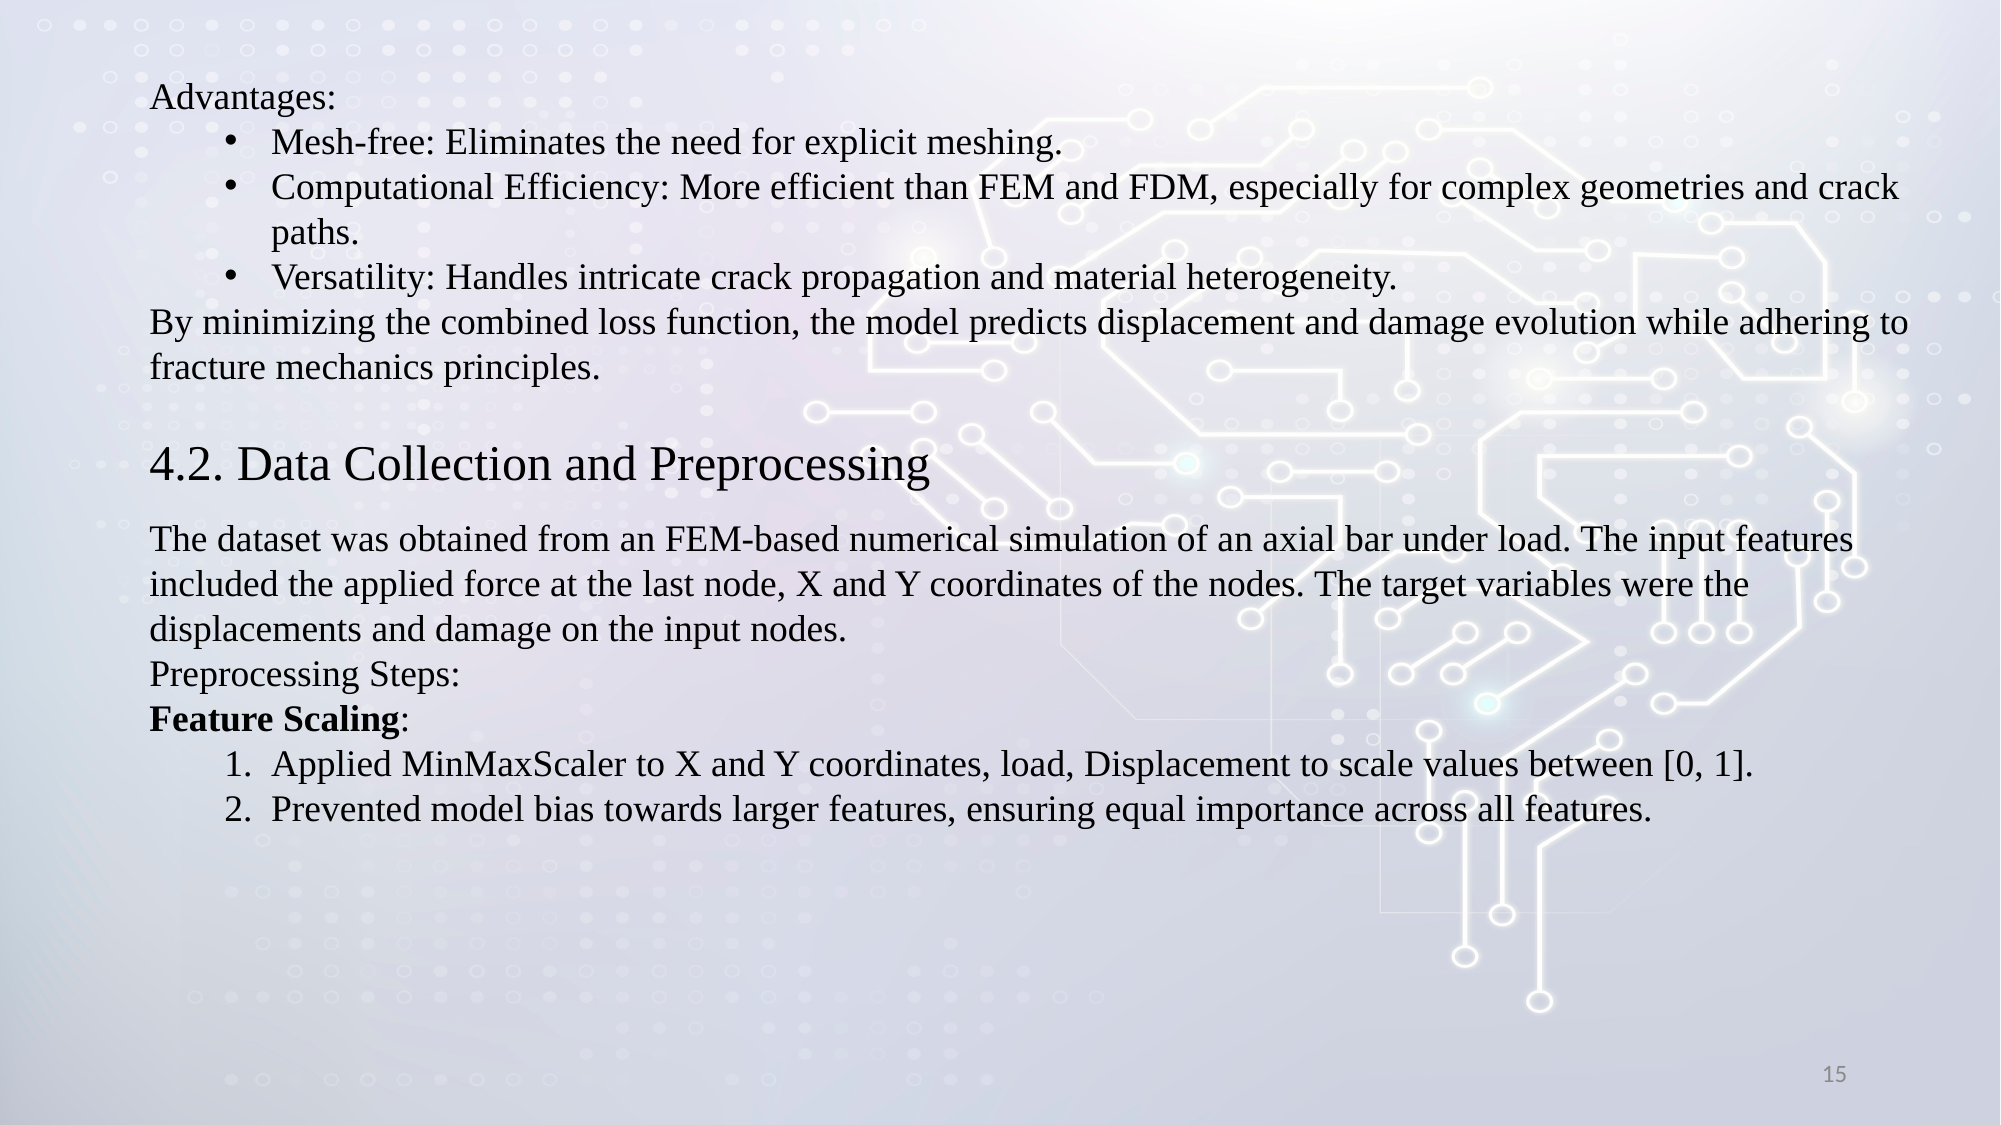

Advantages:
Mesh-free: Eliminates the need for explicit meshing.
Computational Efficiency: More efficient than FEM and FDM, especially for complex geometries and crack paths.
Versatility: Handles intricate crack propagation and material heterogeneity.
By minimizing the combined loss function, the model predicts displacement and damage evolution while adhering to fracture mechanics principles.

4.2. Data Collection and Preprocessing
The dataset was obtained from an FEM-based numerical simulation of an axial bar under load. The input features included the applied force at the last node, X and Y coordinates of the nodes. The target variables were the displacements and damage on the input nodes.
Preprocessing Steps:
Feature Scaling:
Applied MinMaxScaler to X and Y coordinates, load, Displacement to scale values between [0, 1].
Prevented model bias towards larger features, ensuring equal importance across all features.
15